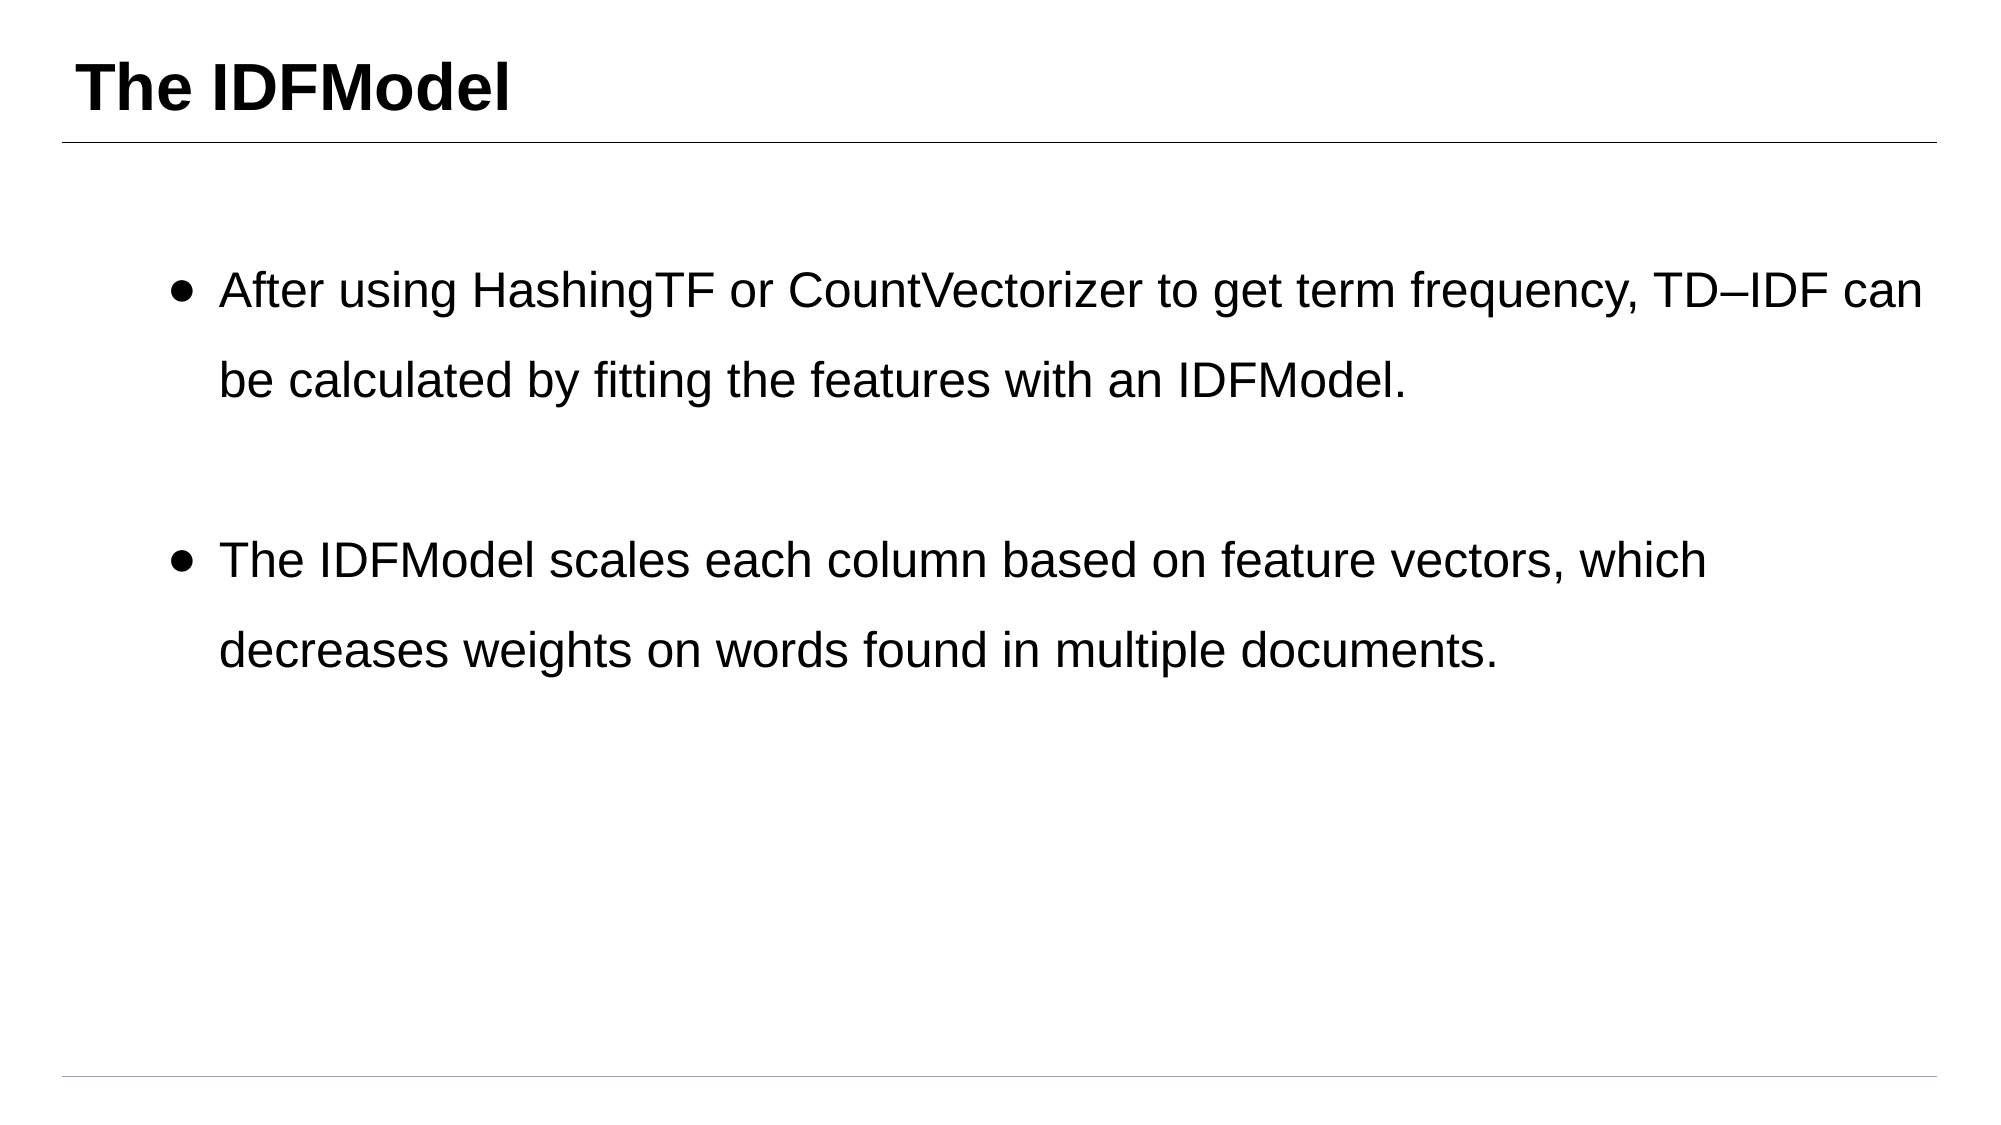

# The IDFModel
After using HashingTF or CountVectorizer to get term frequency, TD–IDF can be calculated by fitting the features with an IDFModel.

The IDFModel scales each column based on feature vectors, which decreases weights on words found in multiple documents.